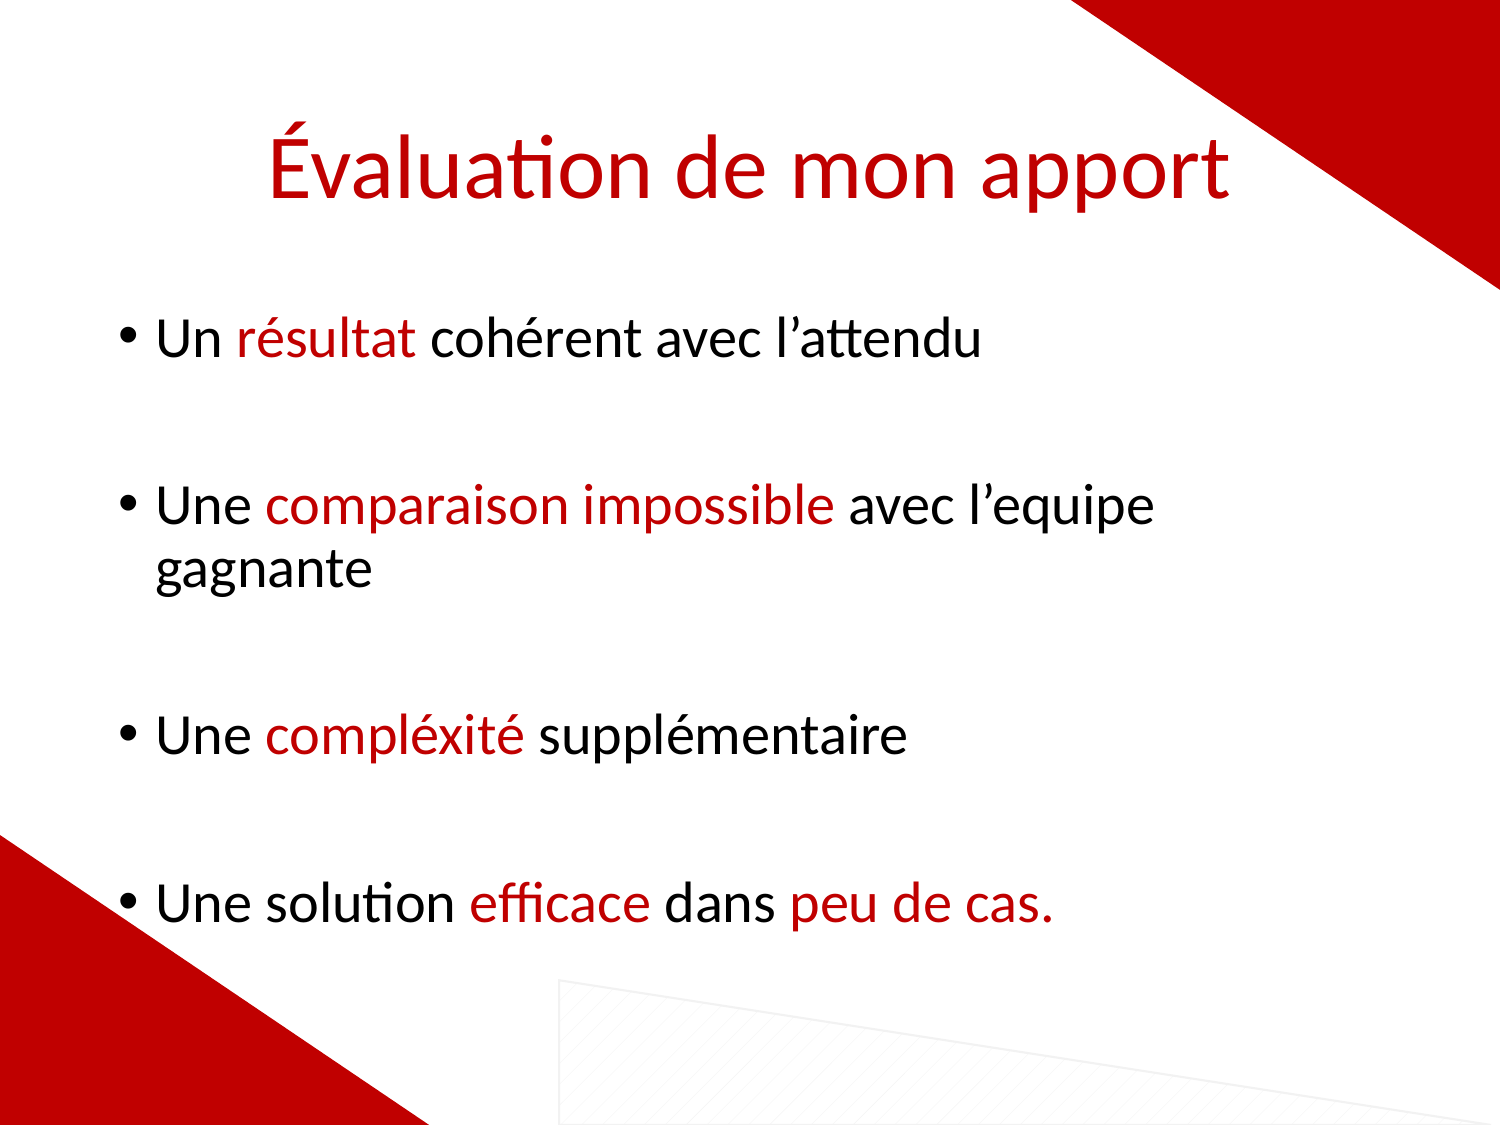

# Évaluation de mon apport
Un résultat cohérent avec l’attendu

Une comparaison impossible avec l’equipe gagnante

Une compléxité supplémentaire

Une solution efficace dans peu de cas.